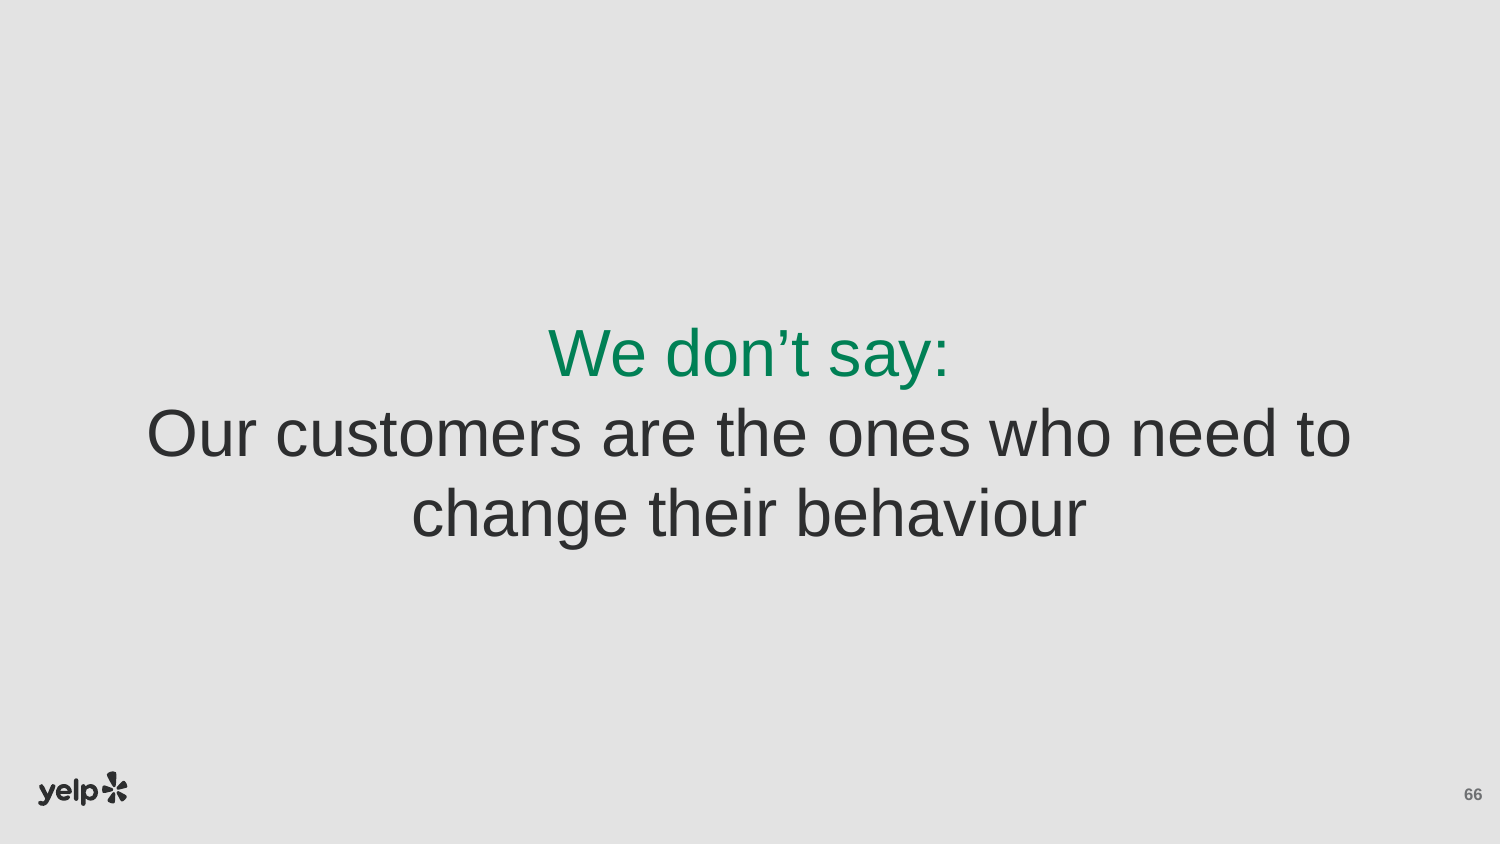

# We don’t say: Our customers are the ones who need to change their behaviour
66